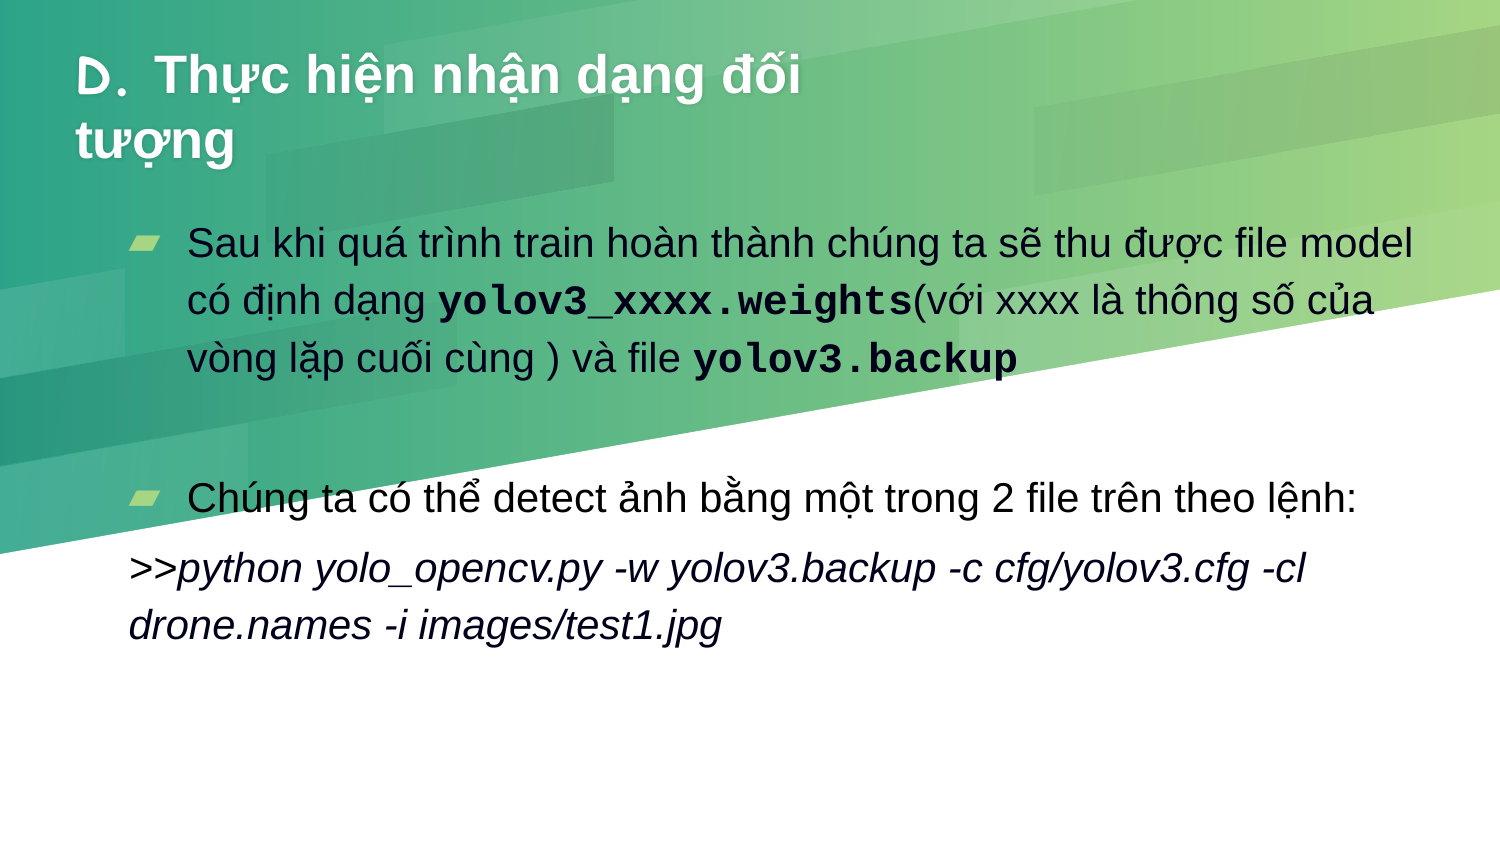

# D. Thực hiện nhận dạng đối tượng
Sau khi quá trình train hoàn thành chúng ta sẽ thu được file model có định dạng yolov3_xxxx.weights(với xxxx là thông số của vòng lặp cuối cùng ) và file yolov3.backup

Chúng ta có thể detect ảnh bằng một trong 2 file trên theo lệnh:
>>python yolo_opencv.py -w yolov3.backup -c cfg/yolov3.cfg -cl drone.names -i images/test1.jpg